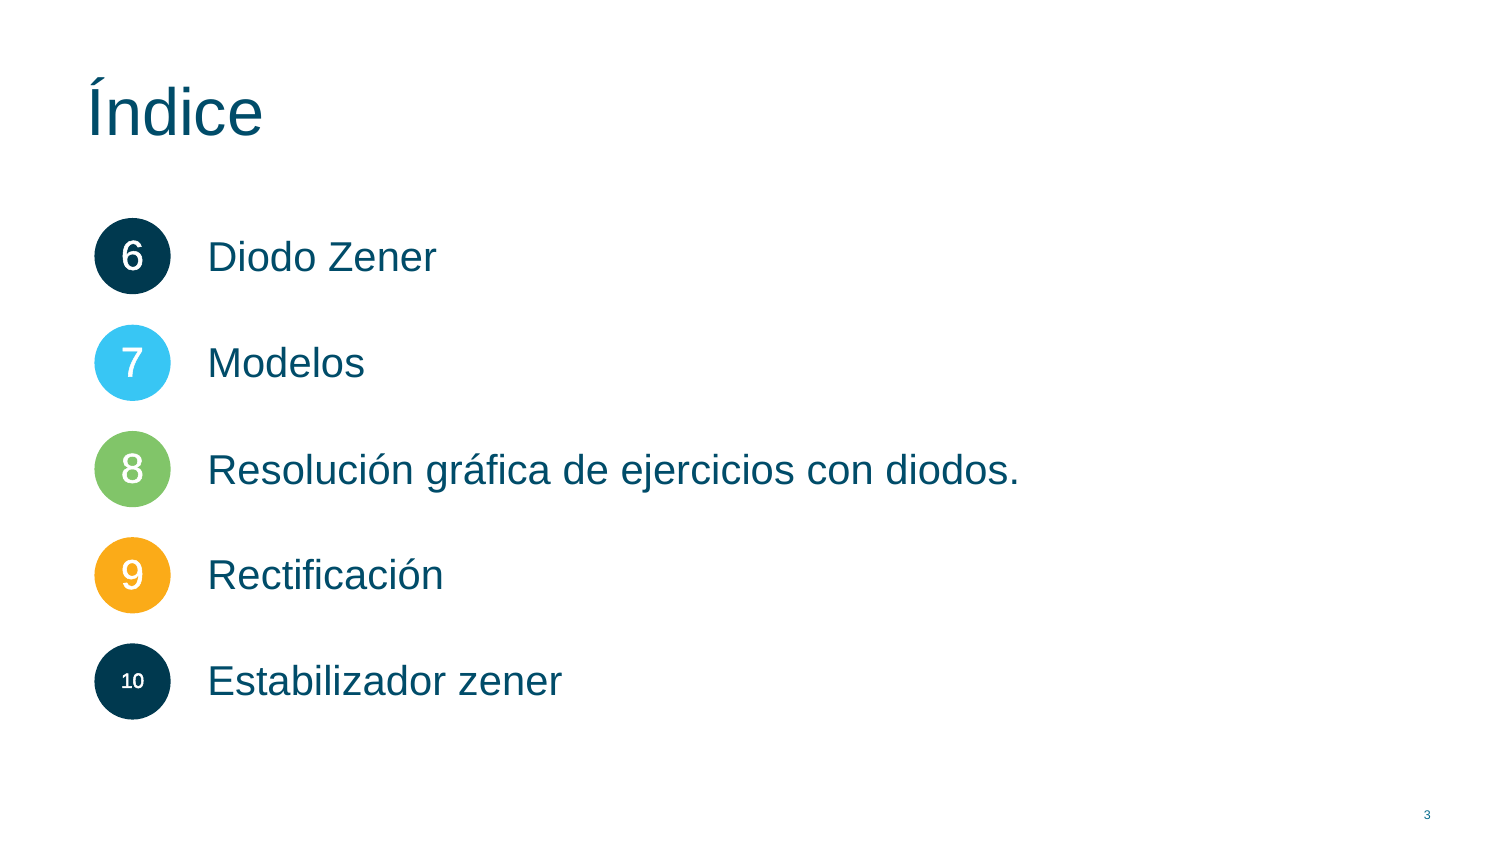

# Índice
6
Diodo Zener
7
Modelos
8
Resolución gráfica de ejercicios con diodos.
9
Rectificación
10
Estabilizador zener